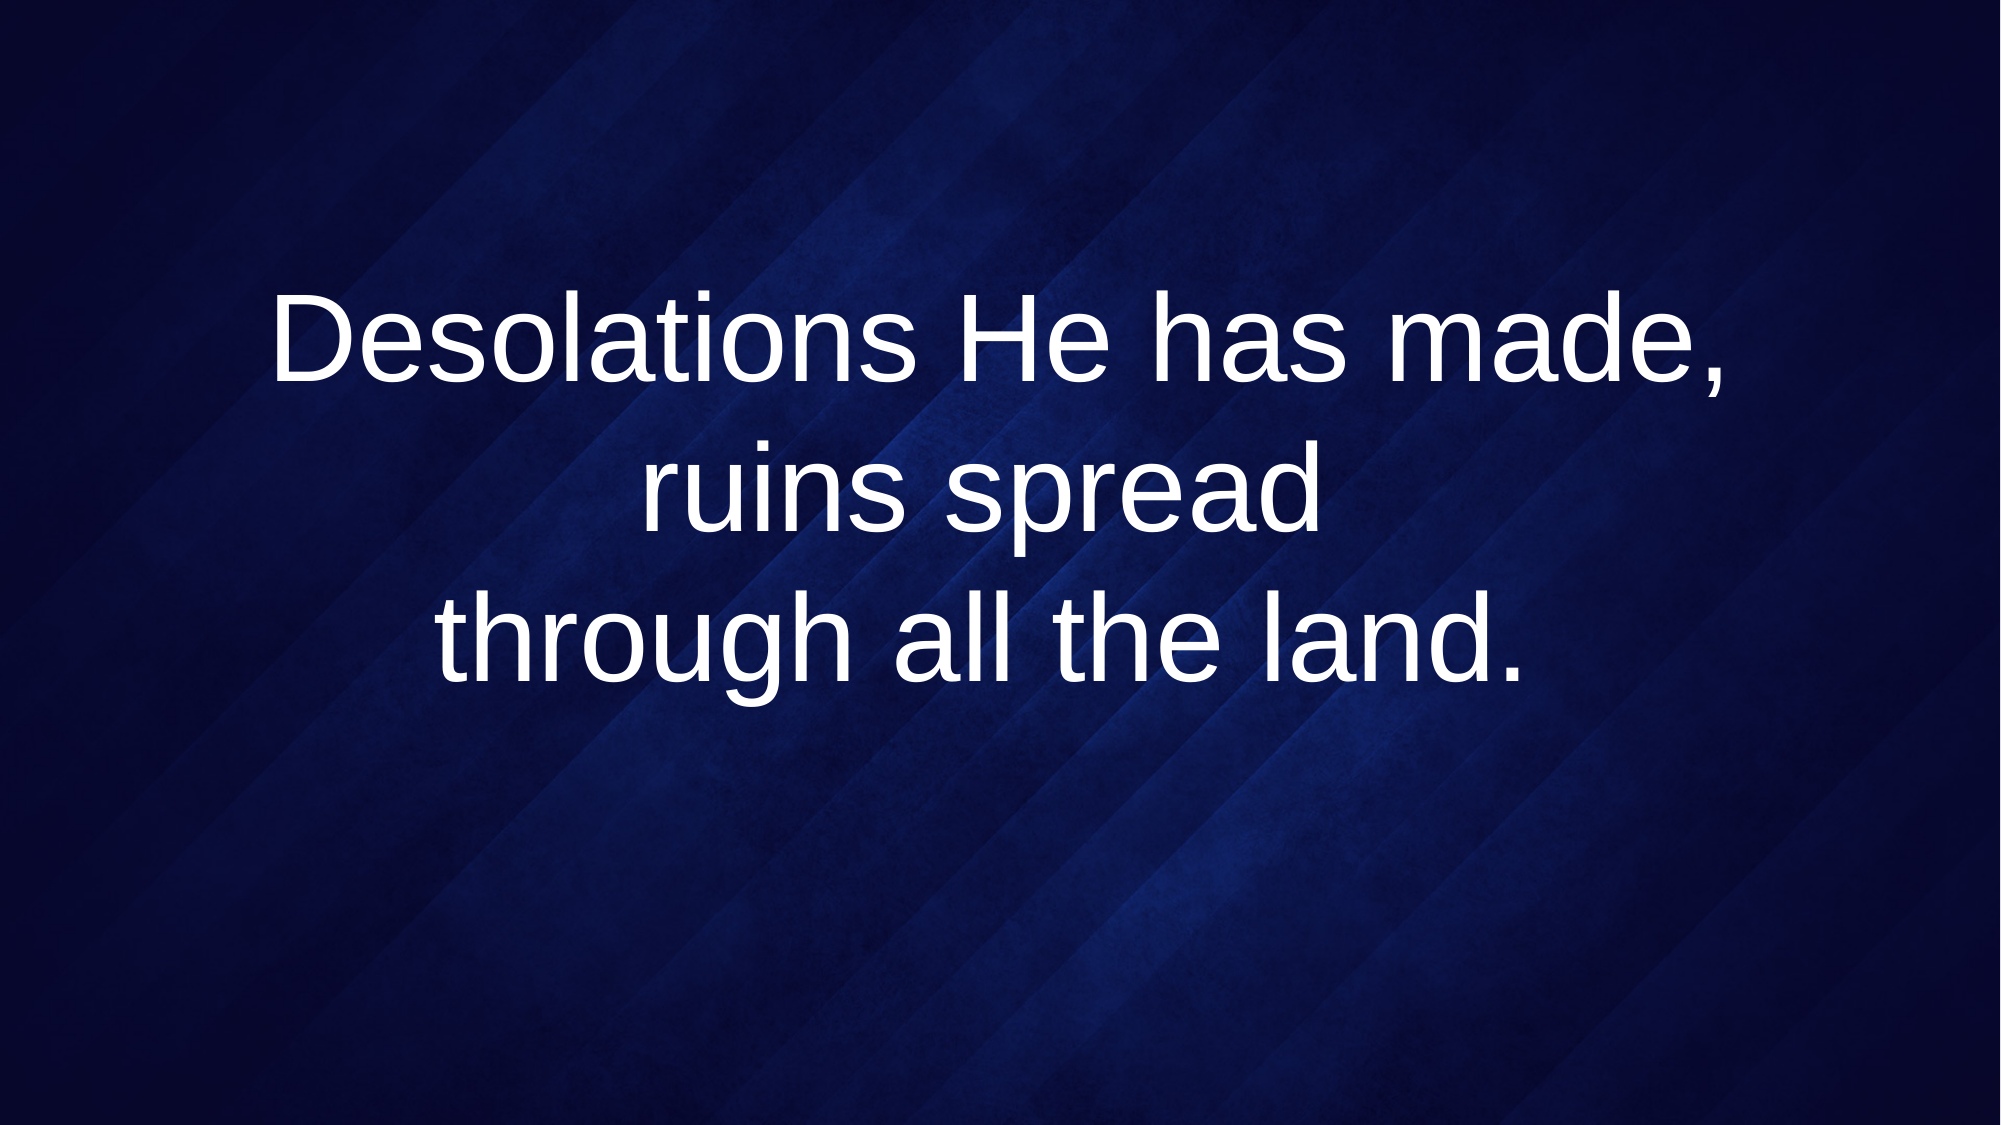

# Desolations He has made, ruins spread through all the land.